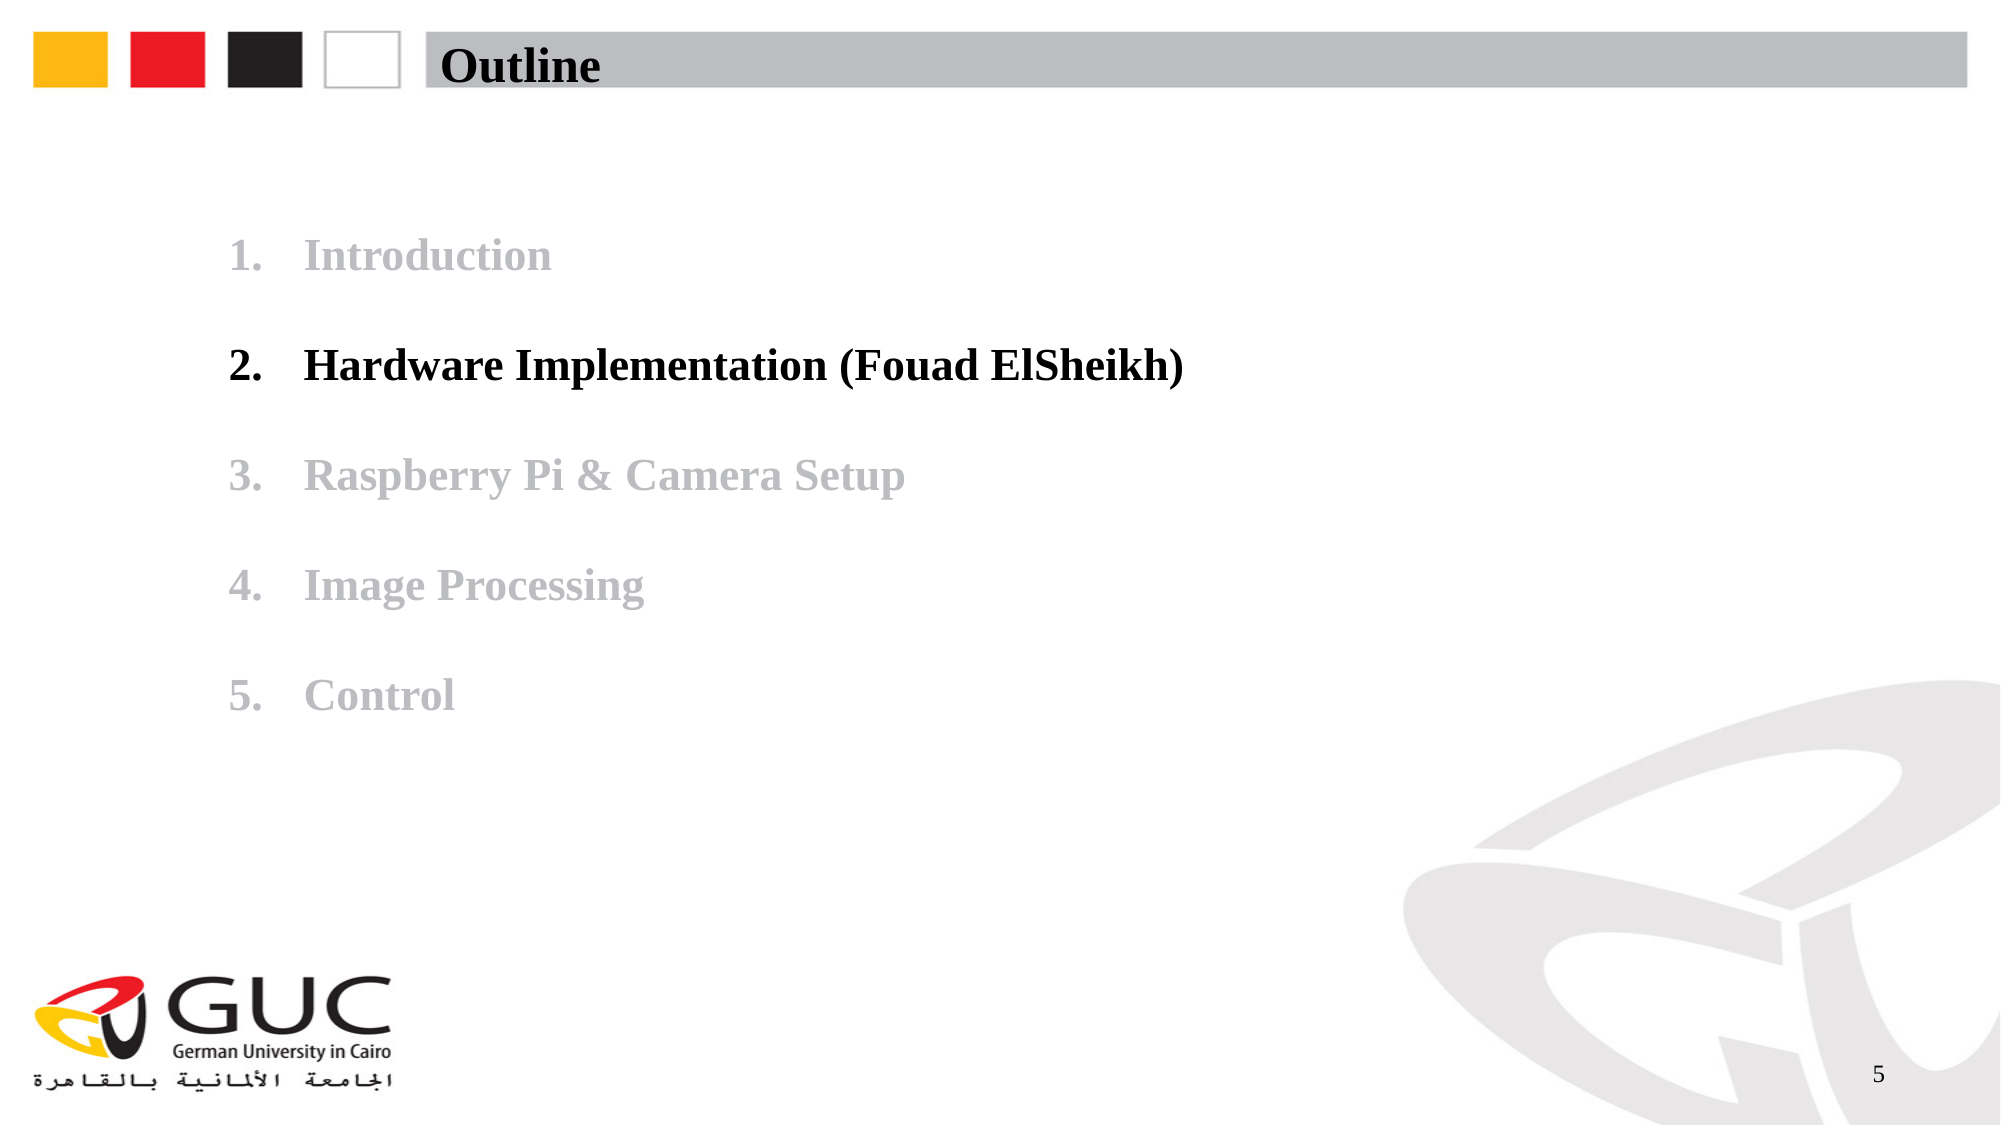

# Outline
Introduction
Hardware Implementation (Fouad ElSheikh)
Raspberry Pi & Camera Setup
Image Processing
Control
5